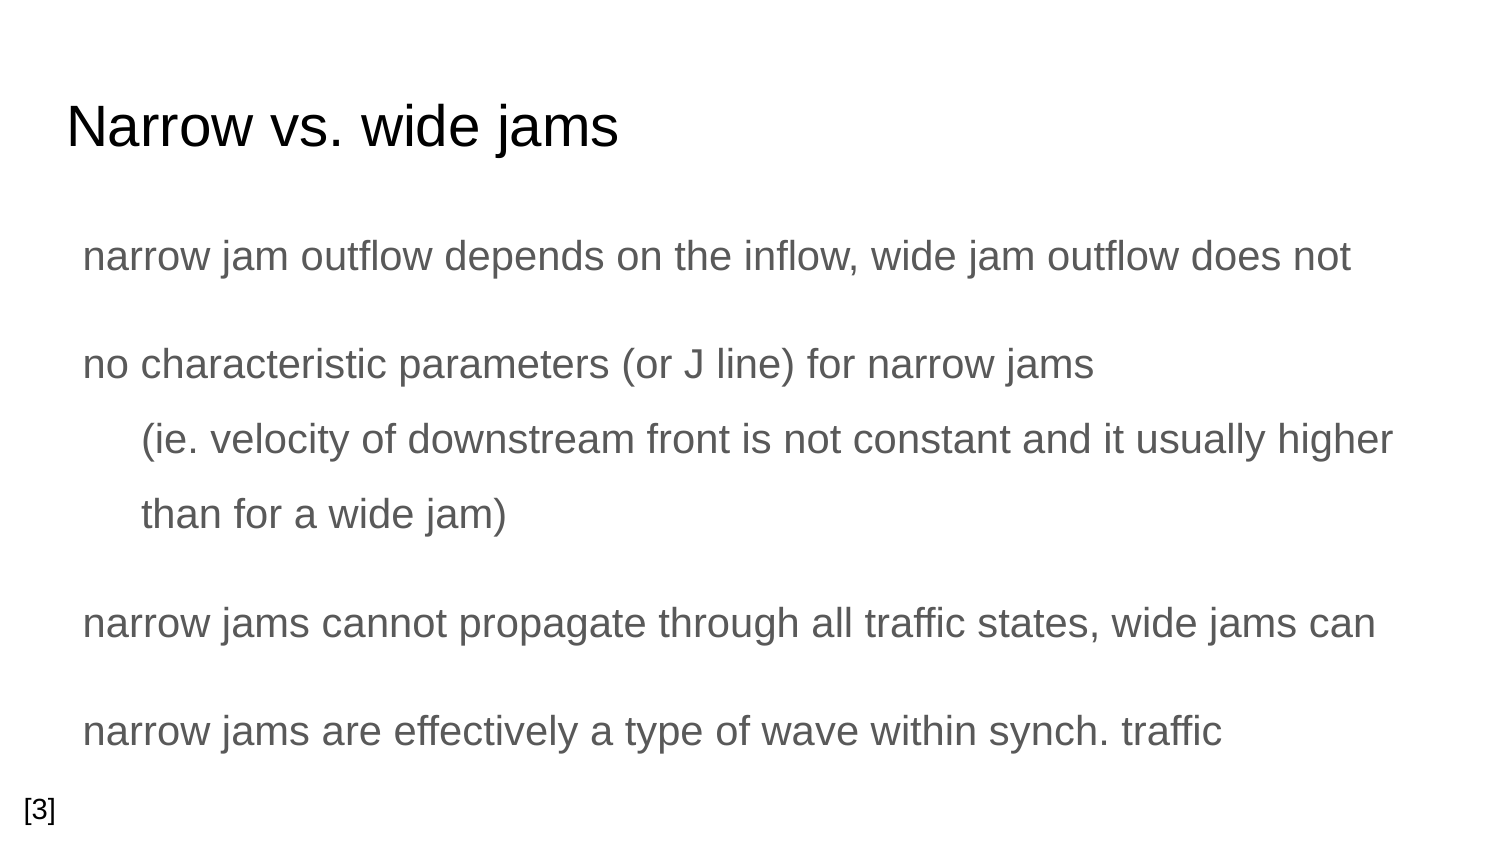

# Narrow vs. wide jams

narrow jam outflow depends on the inflow, wide jam outflow does not
no characteristic parameters (or J line) for narrow jams
(ie. velocity of downstream front is not constant and it usually higher than for a wide jam)
narrow jams cannot propagate through all traffic states, wide jams can
narrow jams are effectively a type of wave within synch. traffic
[3]